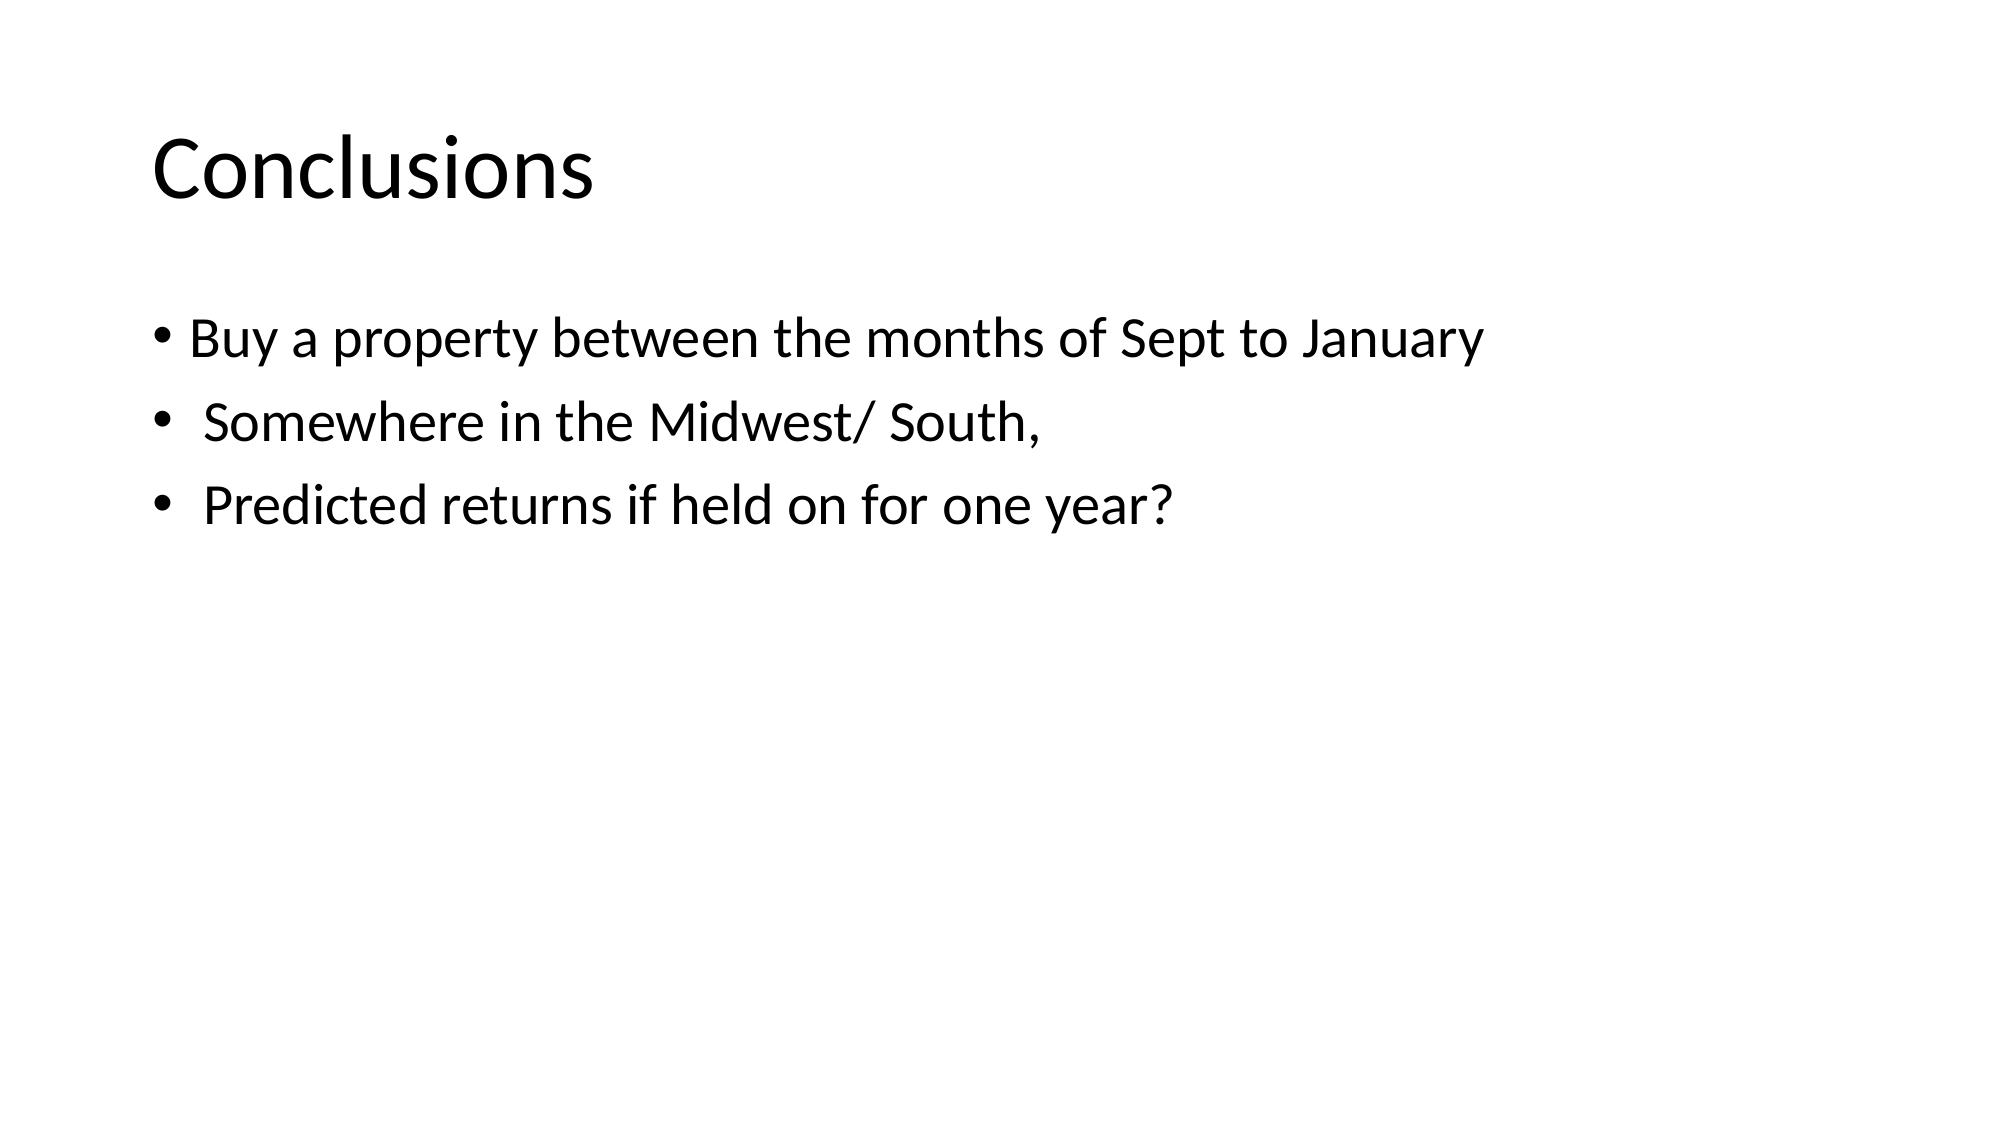

# Conclusions
Buy a property between the months of Sept to January
 Somewhere in the Midwest/ South,
 Predicted returns if held on for one year?